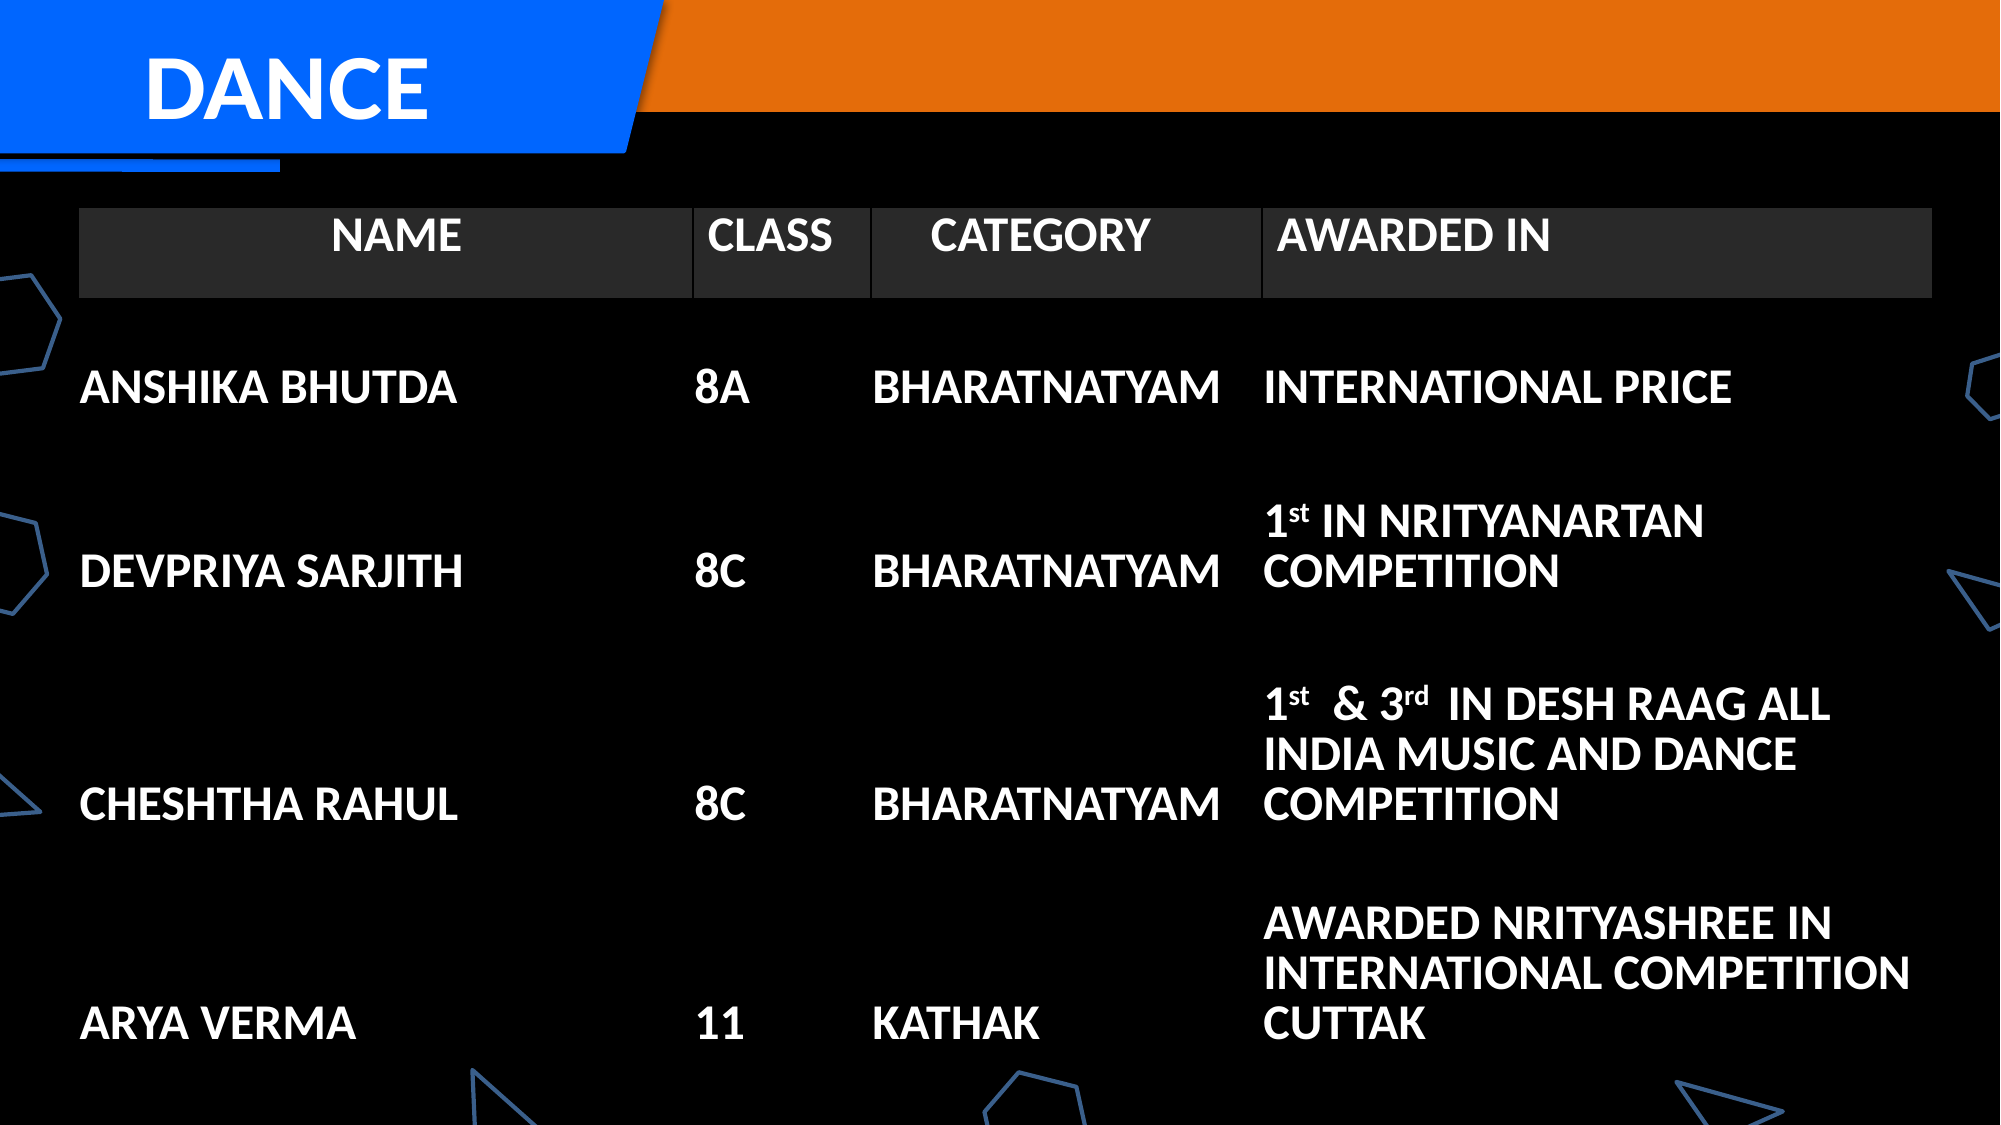

DANCE
| NAME | CLASS | CATEGORY | AWARDED IN |
| --- | --- | --- | --- |
| ANSHIKA BHUTDA | 8A | BHARATNATYAM | INTERNATIONAL PRICE |
| DEVPRIYA SARJITH | 8C | BHARATNATYAM | 1st IN NRITYANARTAN COMPETITION |
| CHESHTHA RAHUL | 8C | BHARATNATYAM | 1st & 3rd IN DESH RAAG ALL INDIA MUSIC AND DANCE COMPETITION |
| ARYA VERMA | 11 | KATHAK | AWARDED NRITYASHREE IN INTERNATIONAL COMPETITION CUTTAK |